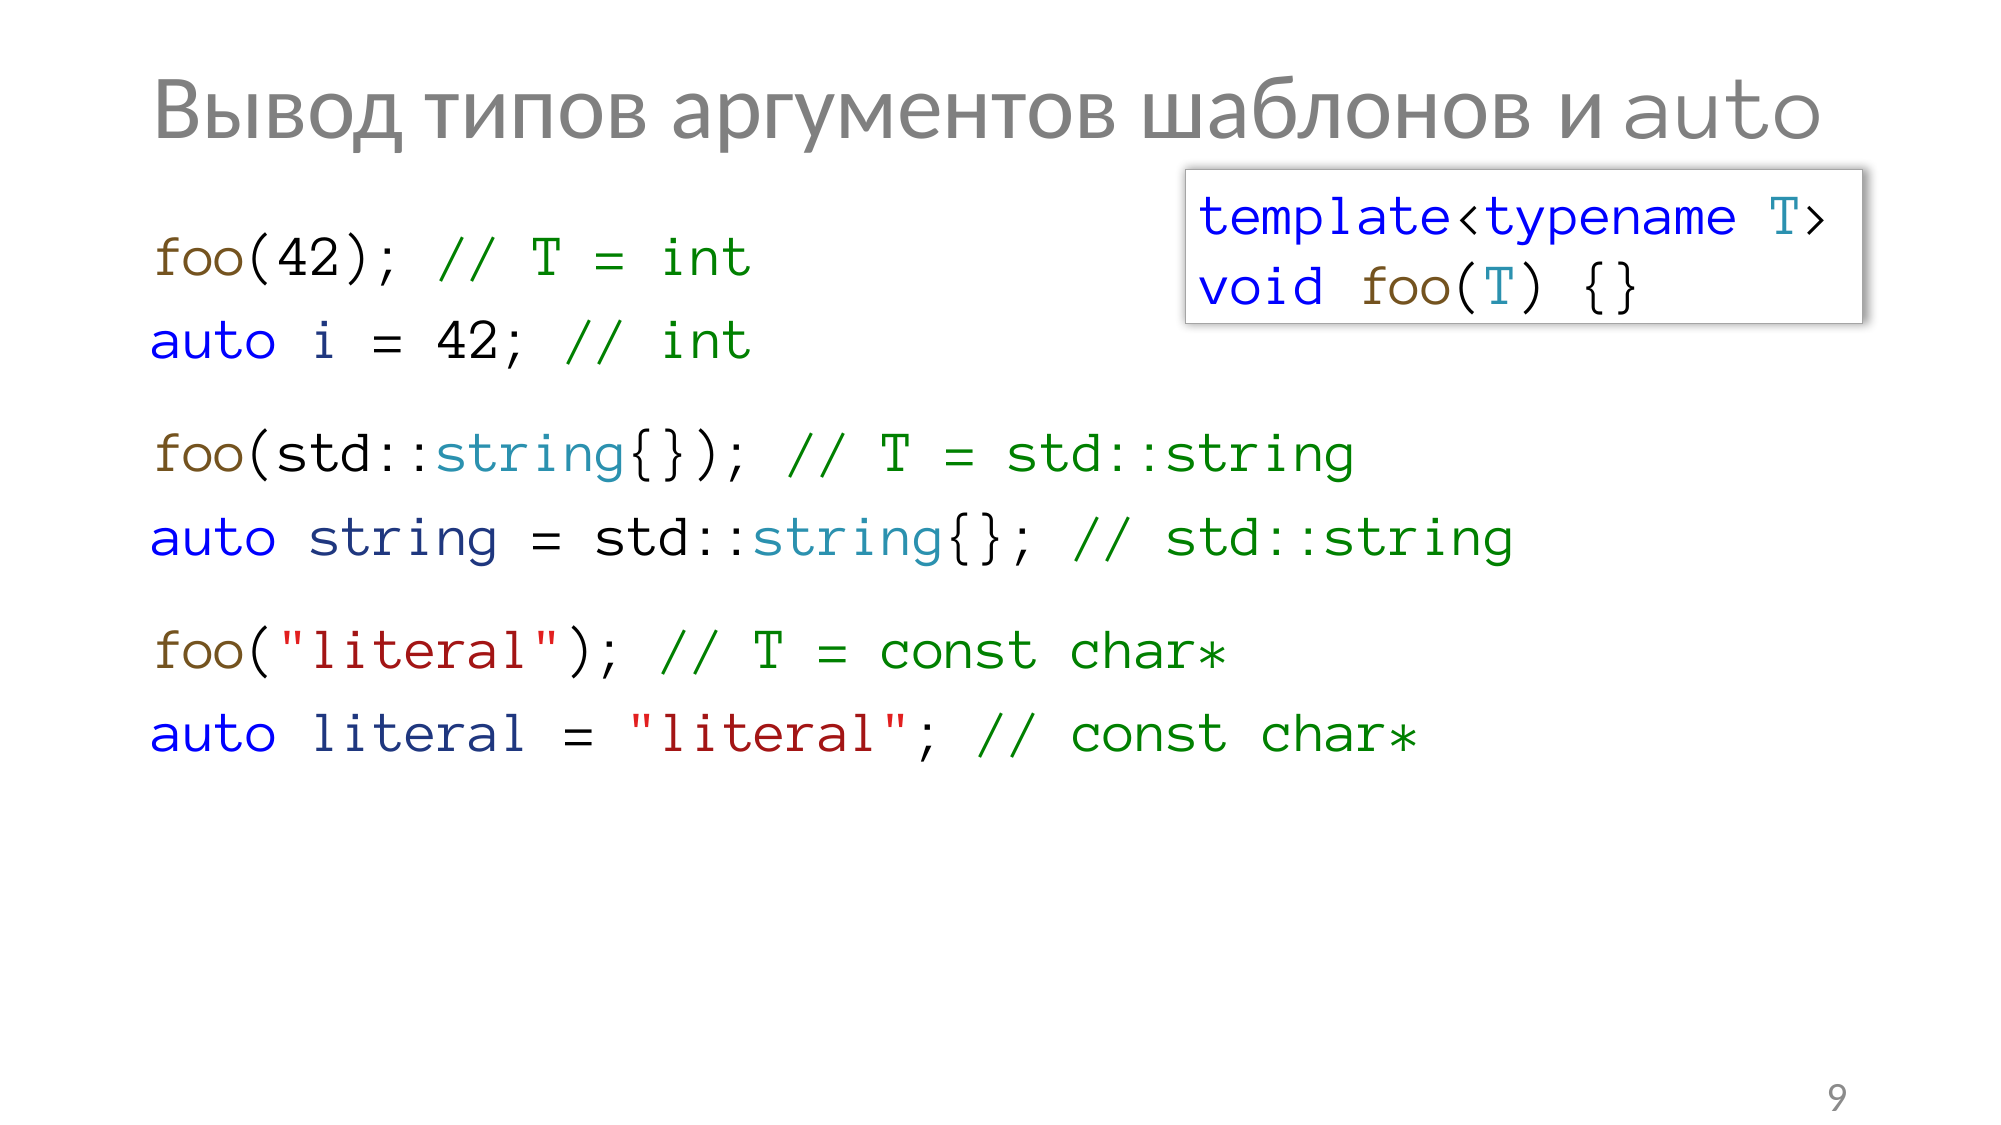

# Вывод типов аргументов шаблонов и auto
template<typename T>
void foo(T) {}
foo(42);
auto i = 42;
foo(std::string{});
auto string = std::string{};
foo("literal");
auto literal = "literal";
         // T = int
             // int
                    // T = std::string
                             // std::string
                // T = const char*
                          // const char*
9